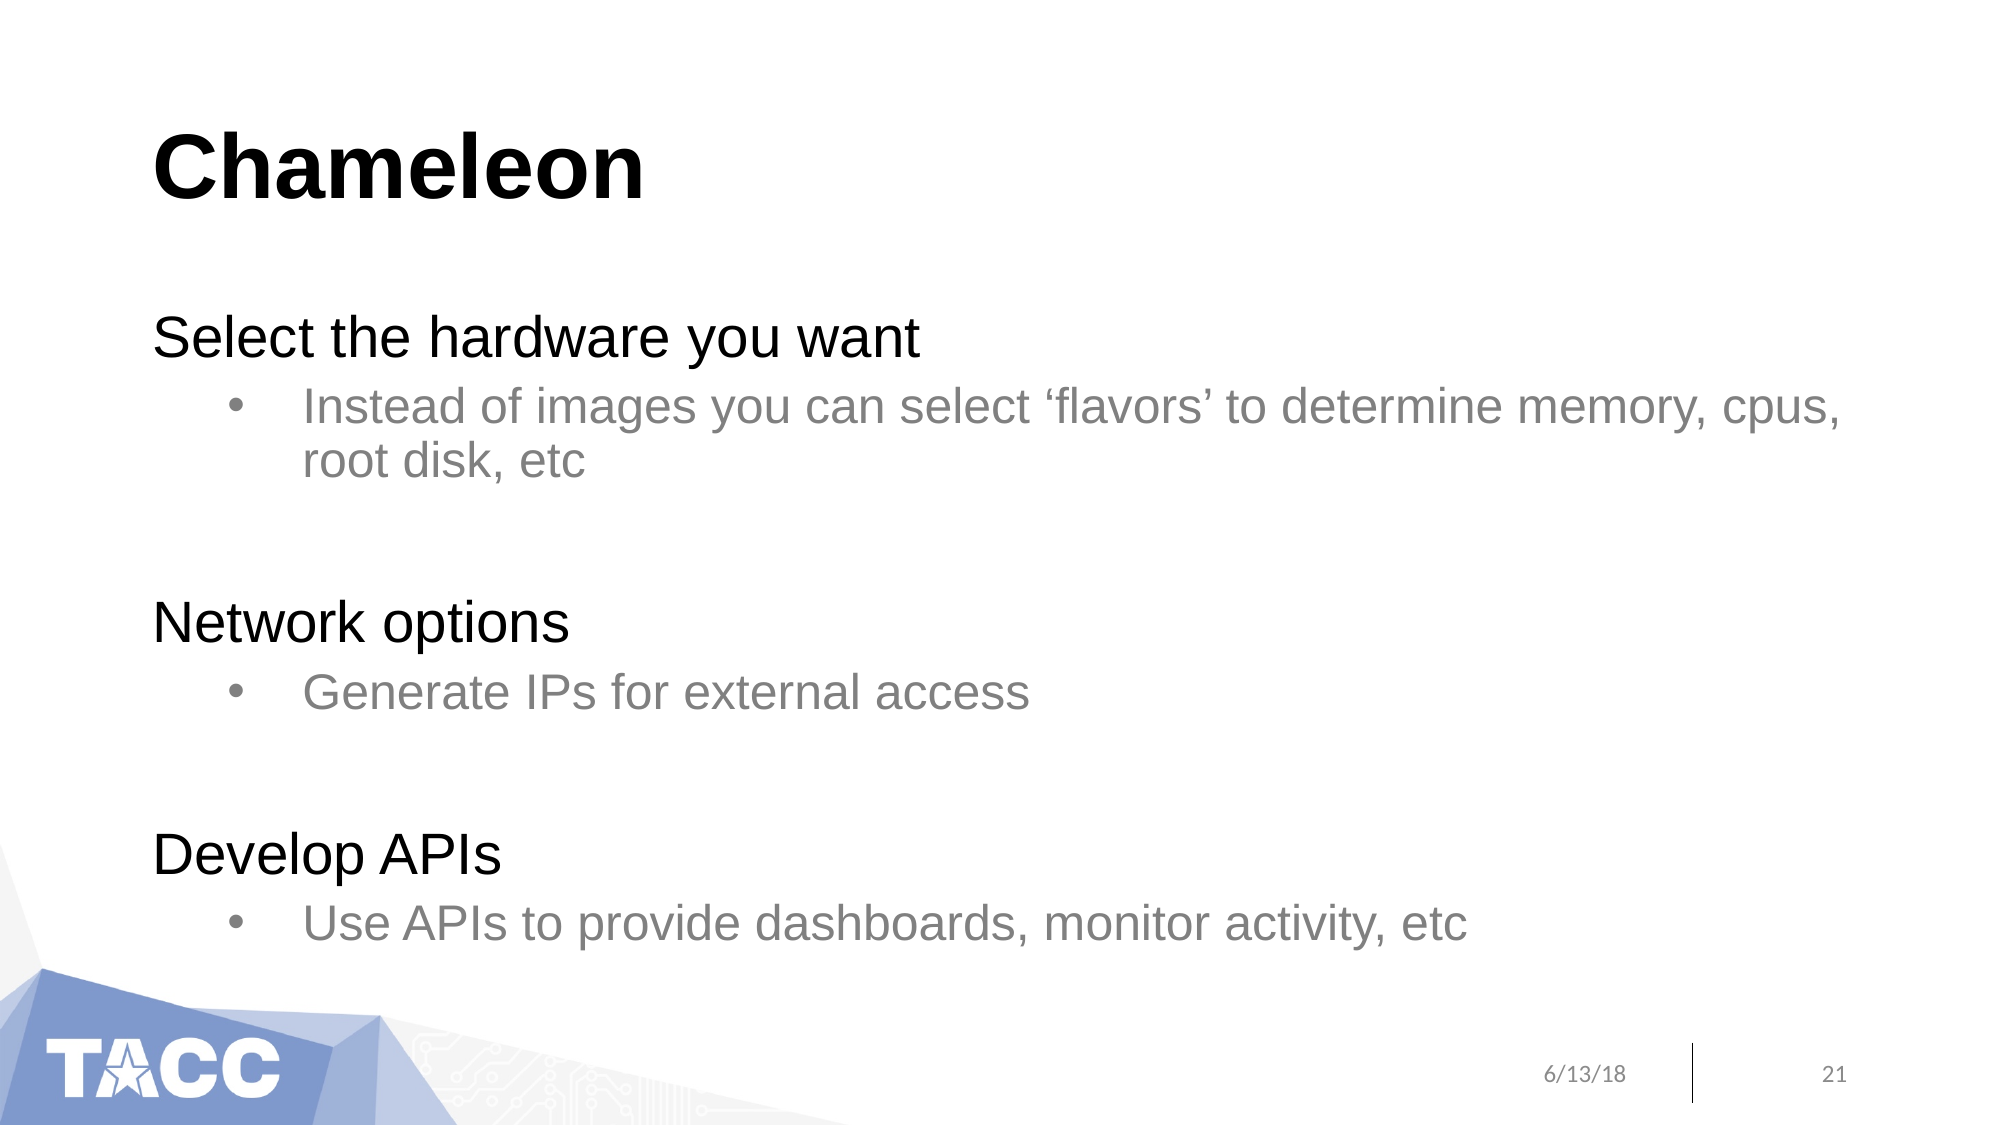

# Chameleon
Select the hardware you want
Instead of images you can select ‘flavors’ to determine memory, cpus, root disk, etc

Network options
Generate IPs for external access

Develop APIs
Use APIs to provide dashboards, monitor activity, etc
6/13/18
21